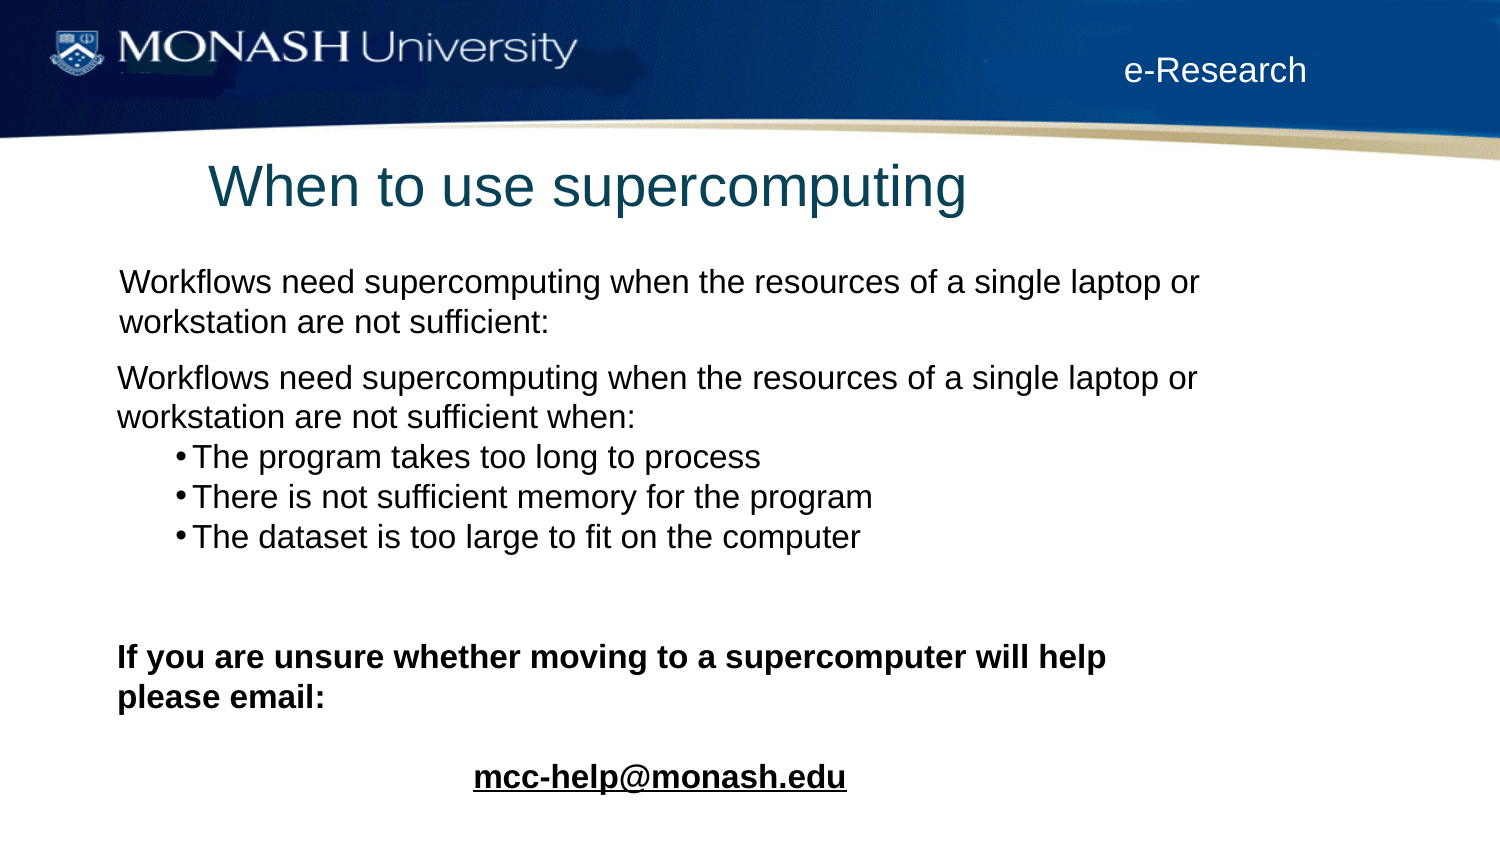

When to use supercomputing
Workflows need supercomputing when the resources of a single laptop or workstation are not sufficient:
Workflows need supercomputing when the resources of a single laptop or workstation are not sufficient when:
The program takes too long to process
There is not sufficient memory for the program
The dataset is too large to fit on the computer

If you are unsure whether moving to a supercomputer will help please email:

mcc-help@monash.edu